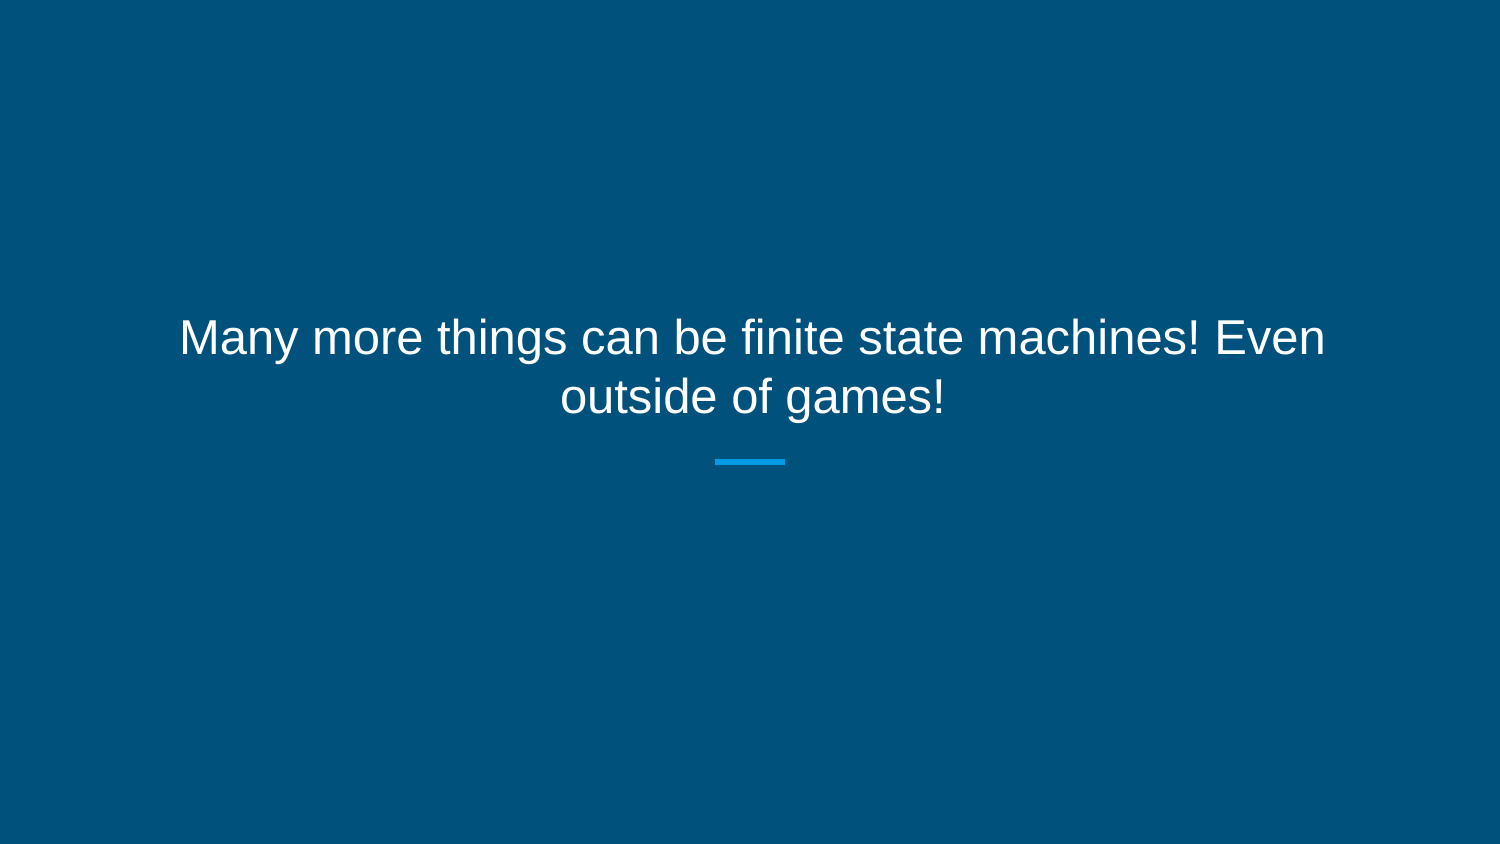

# Many more things can be finite state machines! Even outside of games!